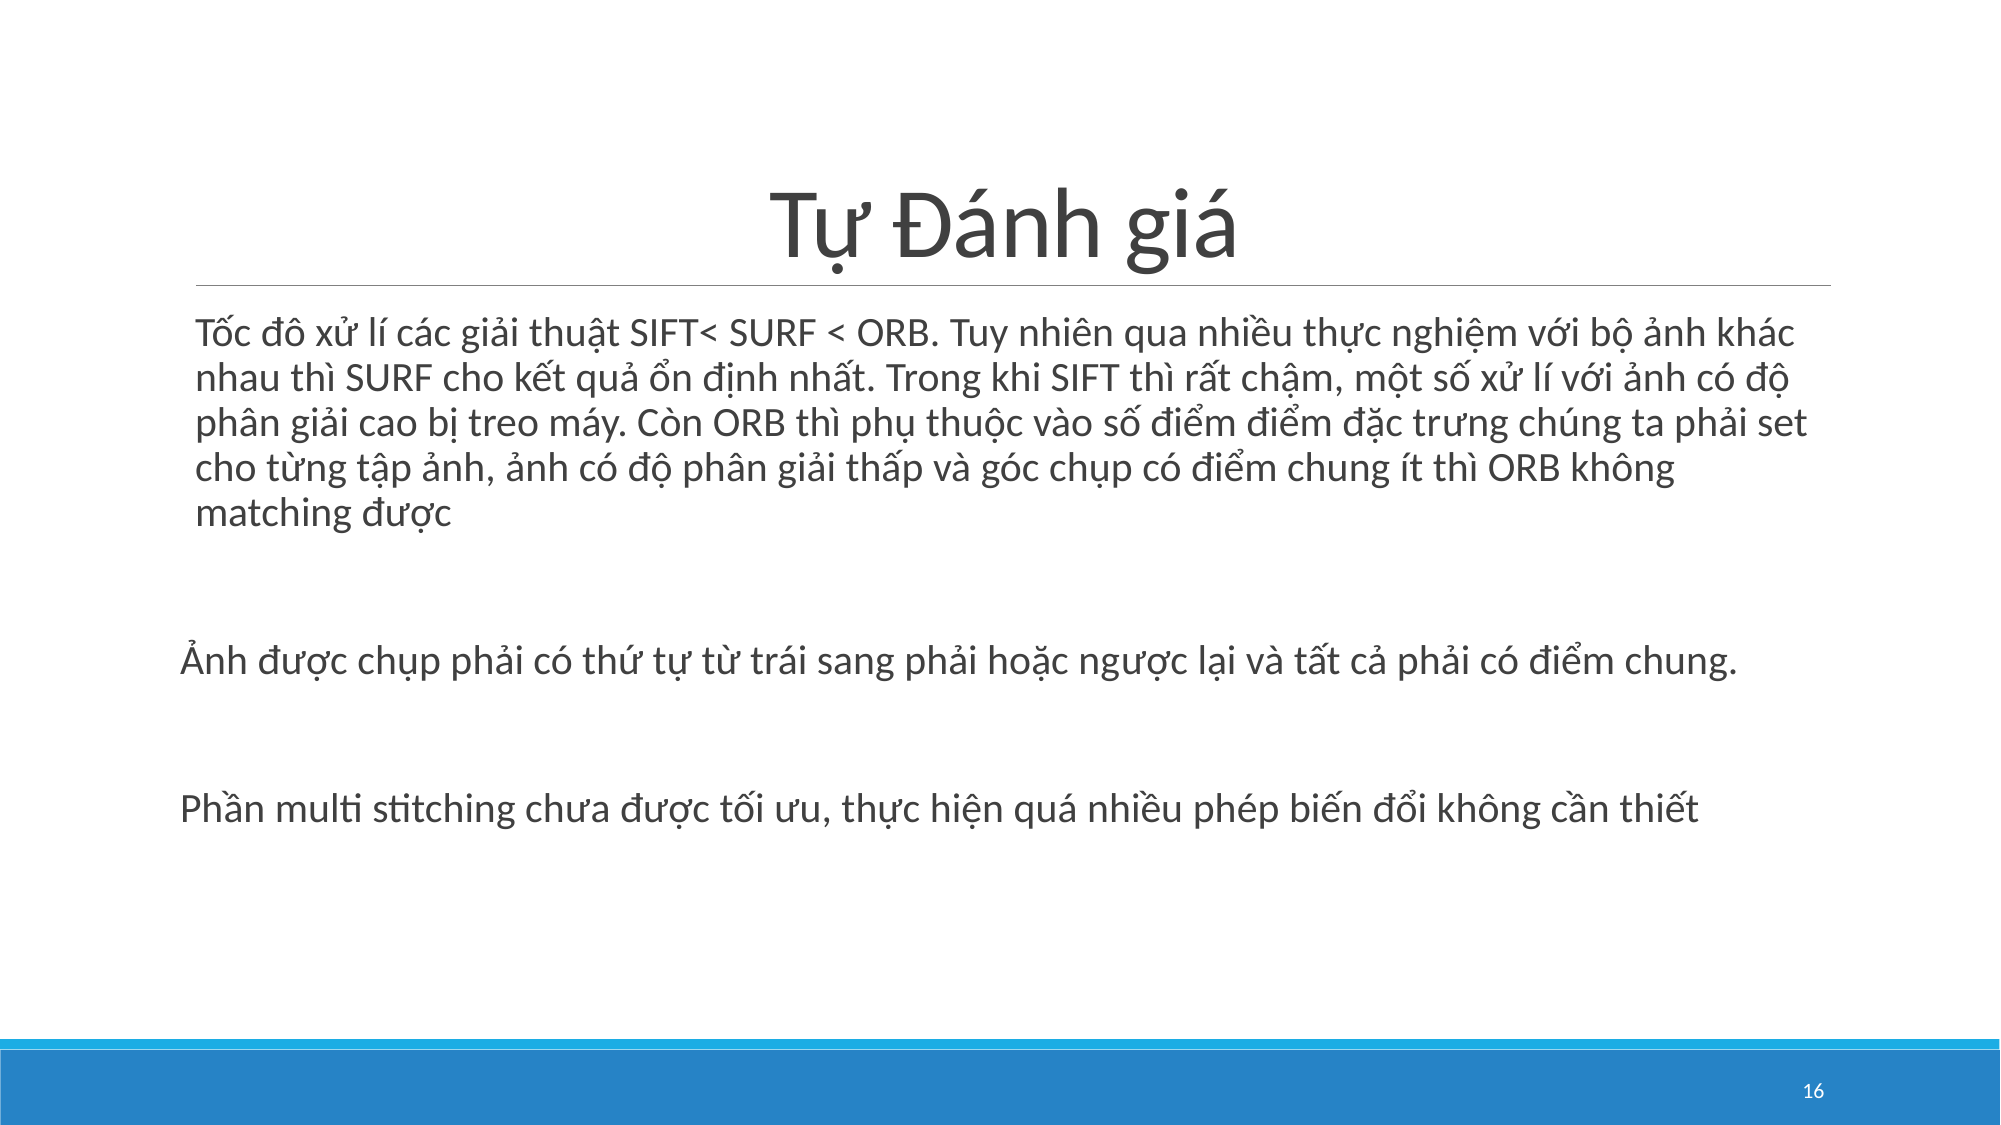

# Tự Đánh giá
Tốc đô xử lí các giải thuật SIFT< SURF < ORB. Tuy nhiên qua nhiều thực nghiệm với bộ ảnh khác nhau thì SURF cho kết quả ổn định nhất. Trong khi SIFT thì rất chậm, một số xử lí với ảnh có độ phân giải cao bị treo máy. Còn ORB thì phụ thuộc vào số điểm điểm đặc trưng chúng ta phải set cho từng tập ảnh, ảnh có độ phân giải thấp và góc chụp có điểm chung ít thì ORB không matching được

Ảnh được chụp phải có thứ tự từ trái sang phải hoặc ngược lại và tất cả phải có điểm chung.

Phần multi stitching chưa được tối ưu, thực hiện quá nhiều phép biến đổi không cần thiết

16